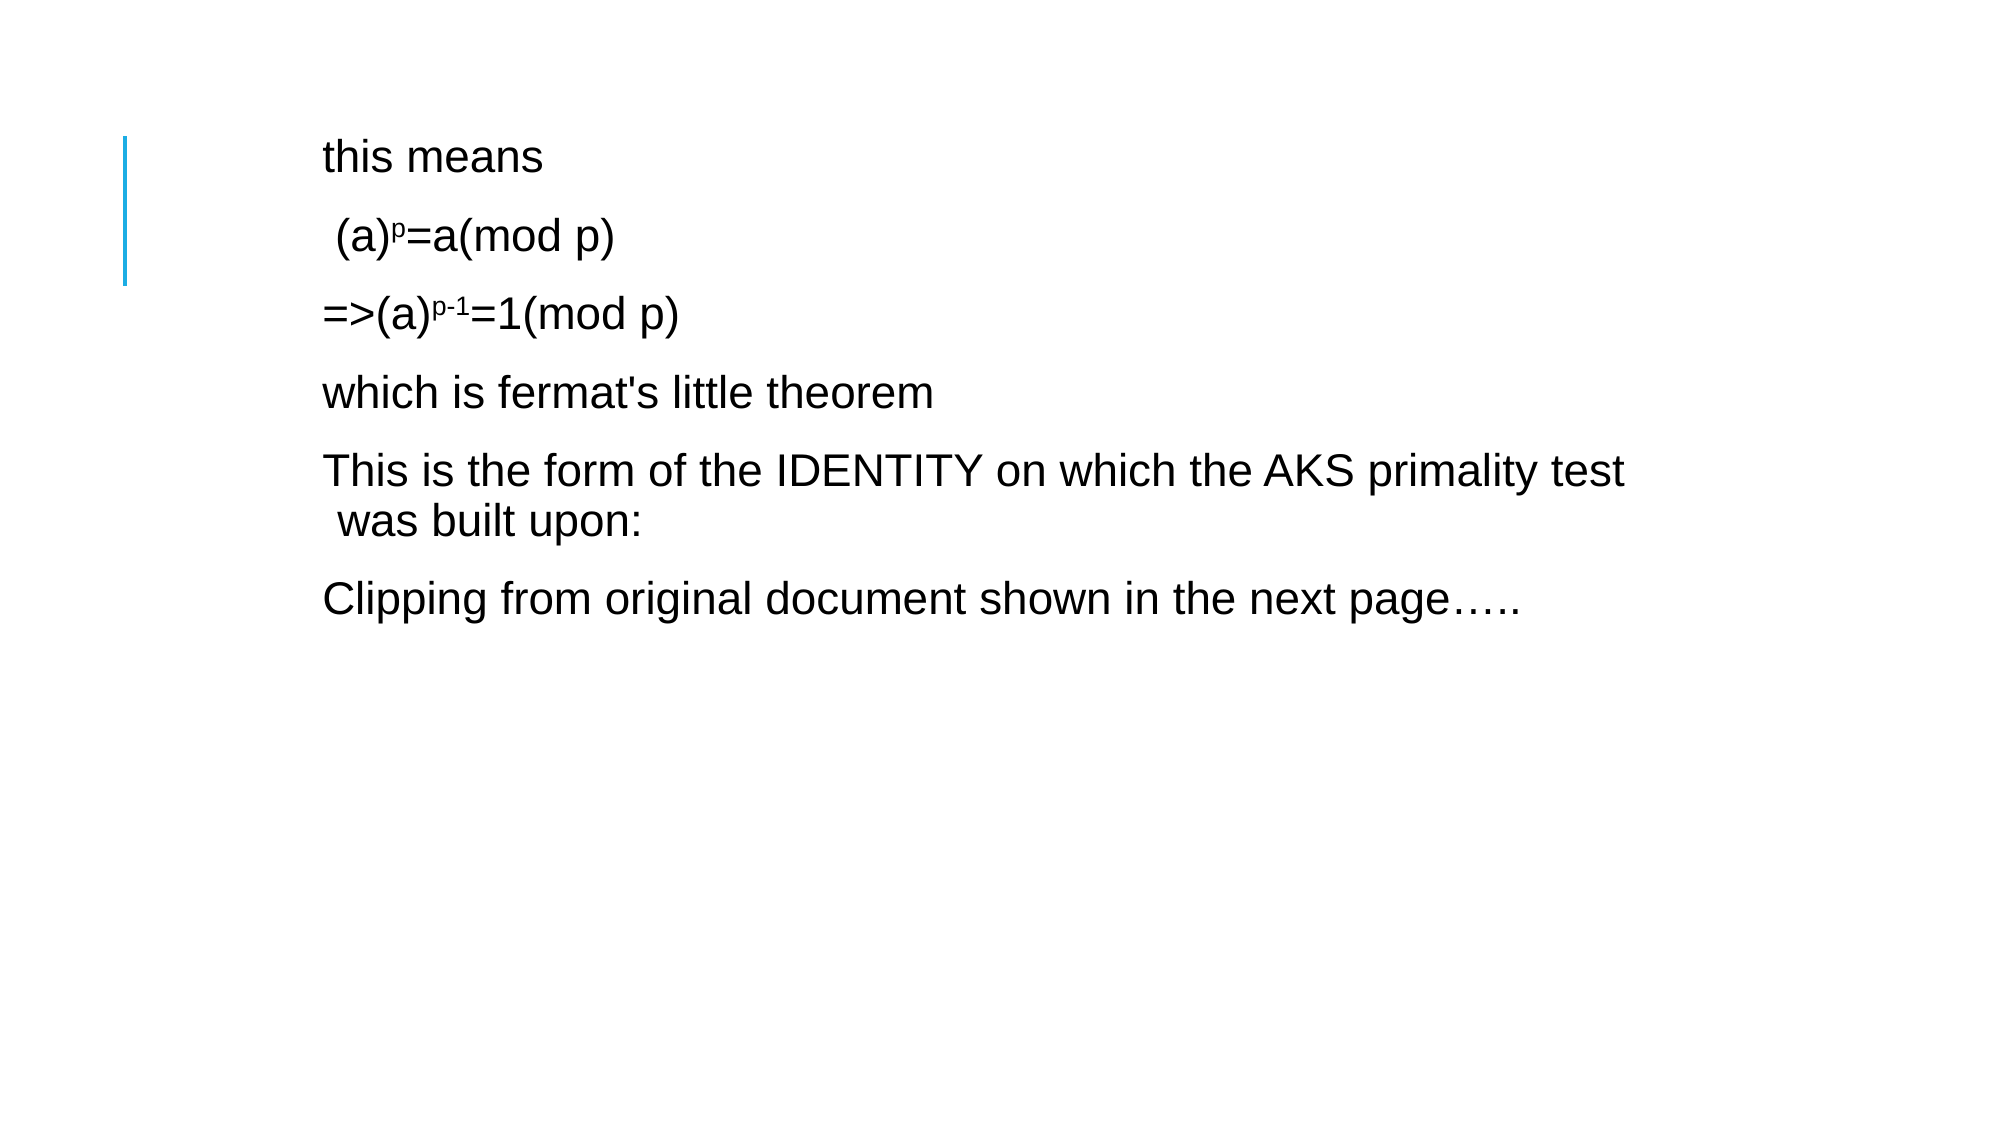

this means
 (a)p=a(mod p)
=>(a)p-1=1(mod p)
which is fermat's little theorem
This is the form of the IDENTITY on which the AKS primality test was built upon:
Clipping from original document shown in the next page…..